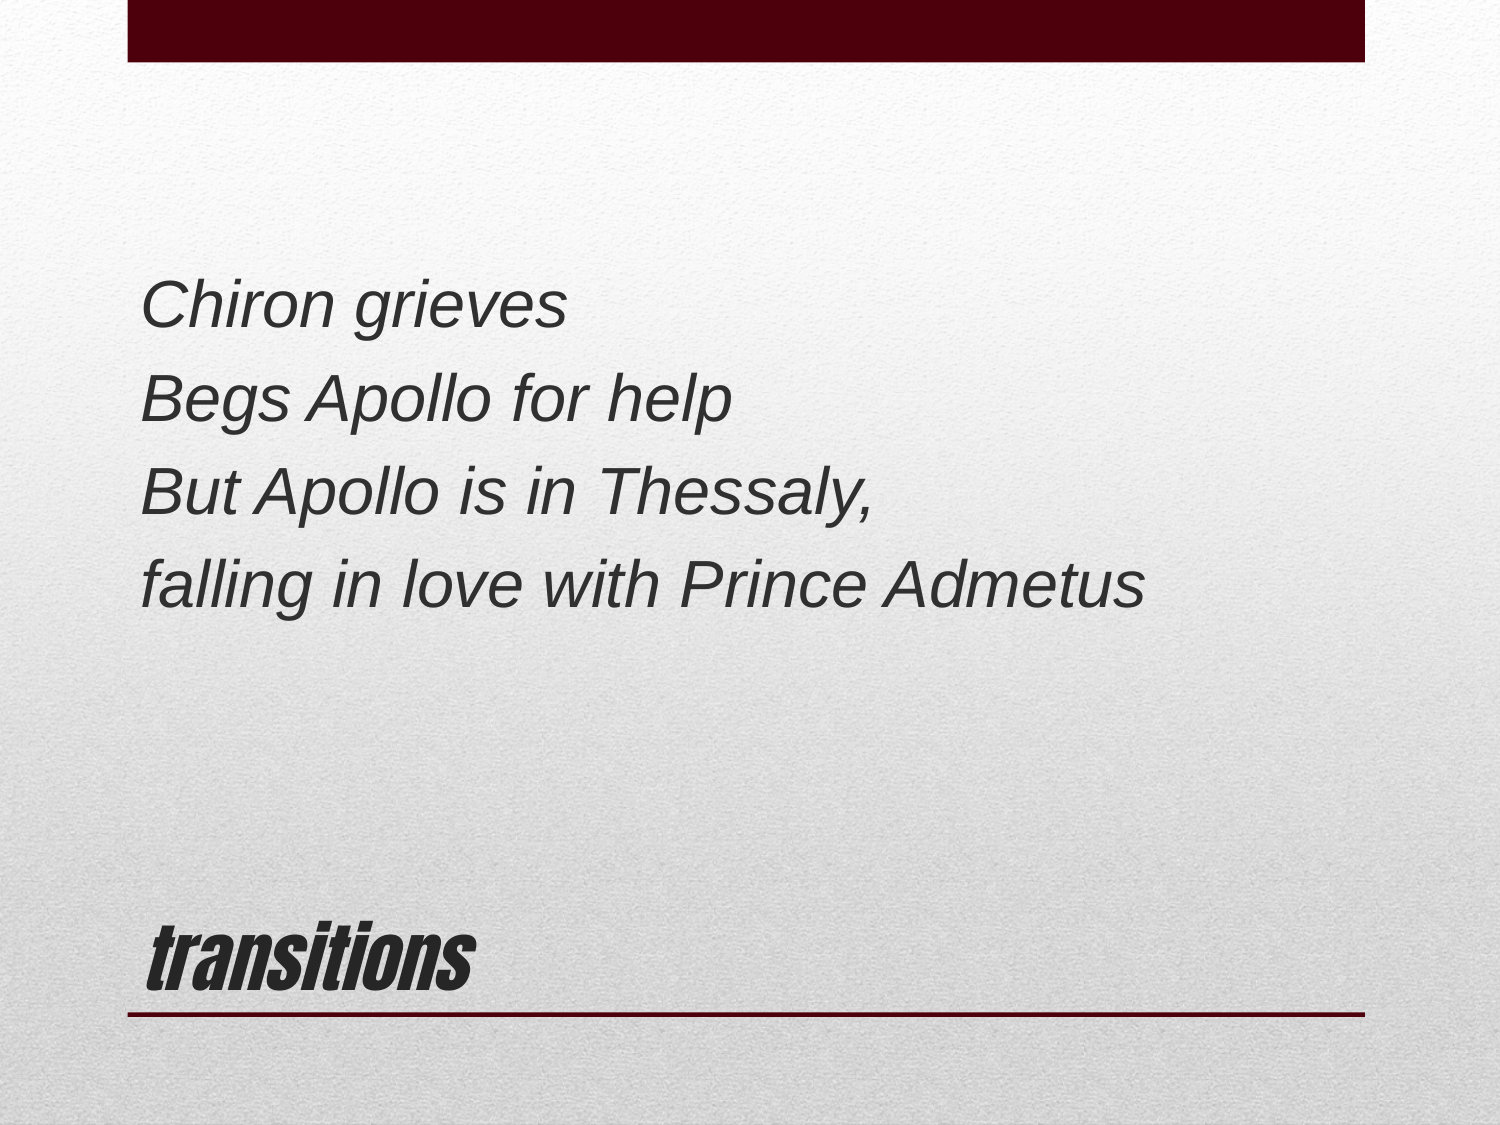

Chiron grieves
Begs Apollo for help
But Apollo is in Thessaly,
falling in love with Prince Admetus
# transitions